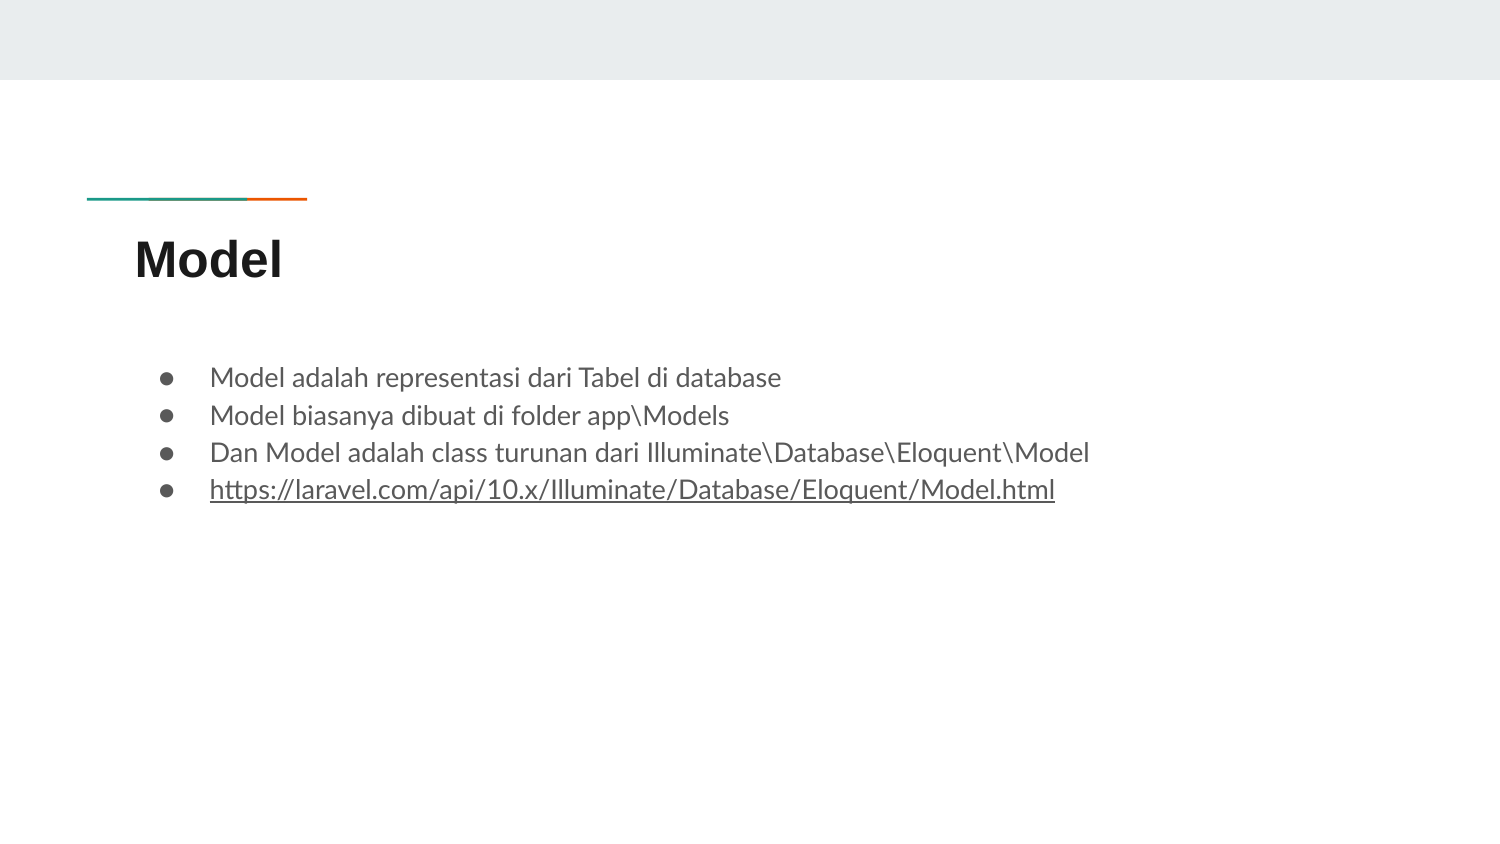

# Model
Model adalah representasi dari Tabel di database
Model biasanya dibuat di folder app\Models
Dan Model adalah class turunan dari Illuminate\Database\Eloquent\Model
https://laravel.com/api/10.x/Illuminate/Database/Eloquent/Model.html